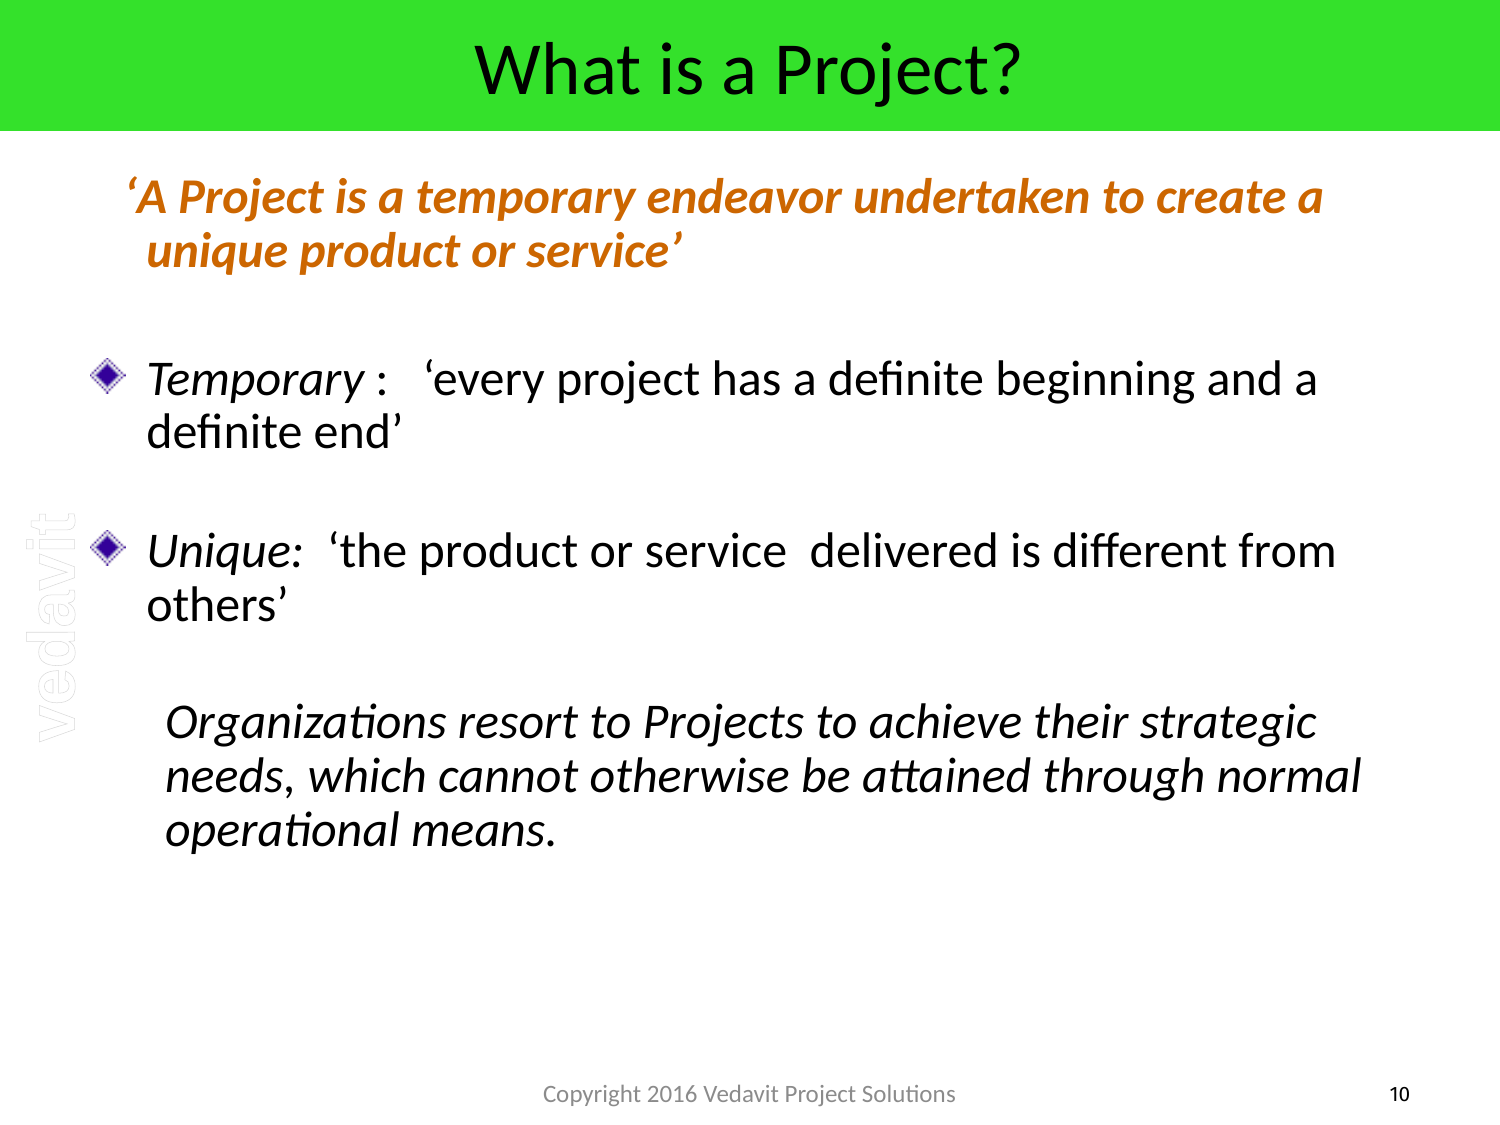

# What is a Project?
   ‘A Project is a temporary endeavor undertaken to create a unique product or service’

Temporary :   ‘every project has a definite beginning and a definite end’
Unique:  ‘the product or service  delivered is different from others’
Organizations resort to Projects to achieve their strategic needs, which cannot otherwise be attained through normal operational means.

Copyright 2016 Vedavit Project Solutions
10